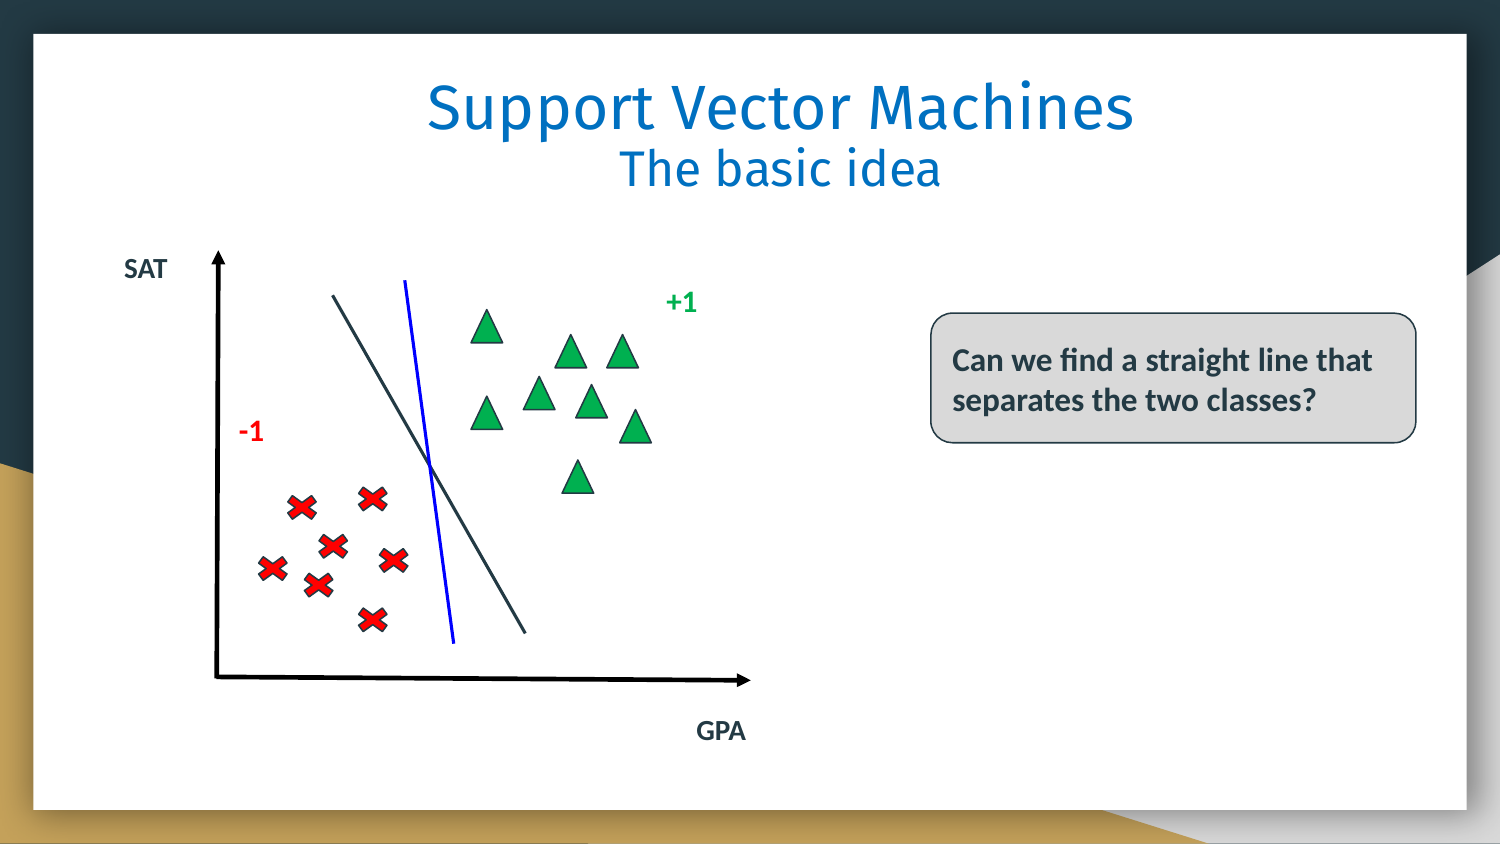

Support Vector Machines
The basic idea
SAT
+1

Can we find a straight line that separates the two classes?

-1

GPA